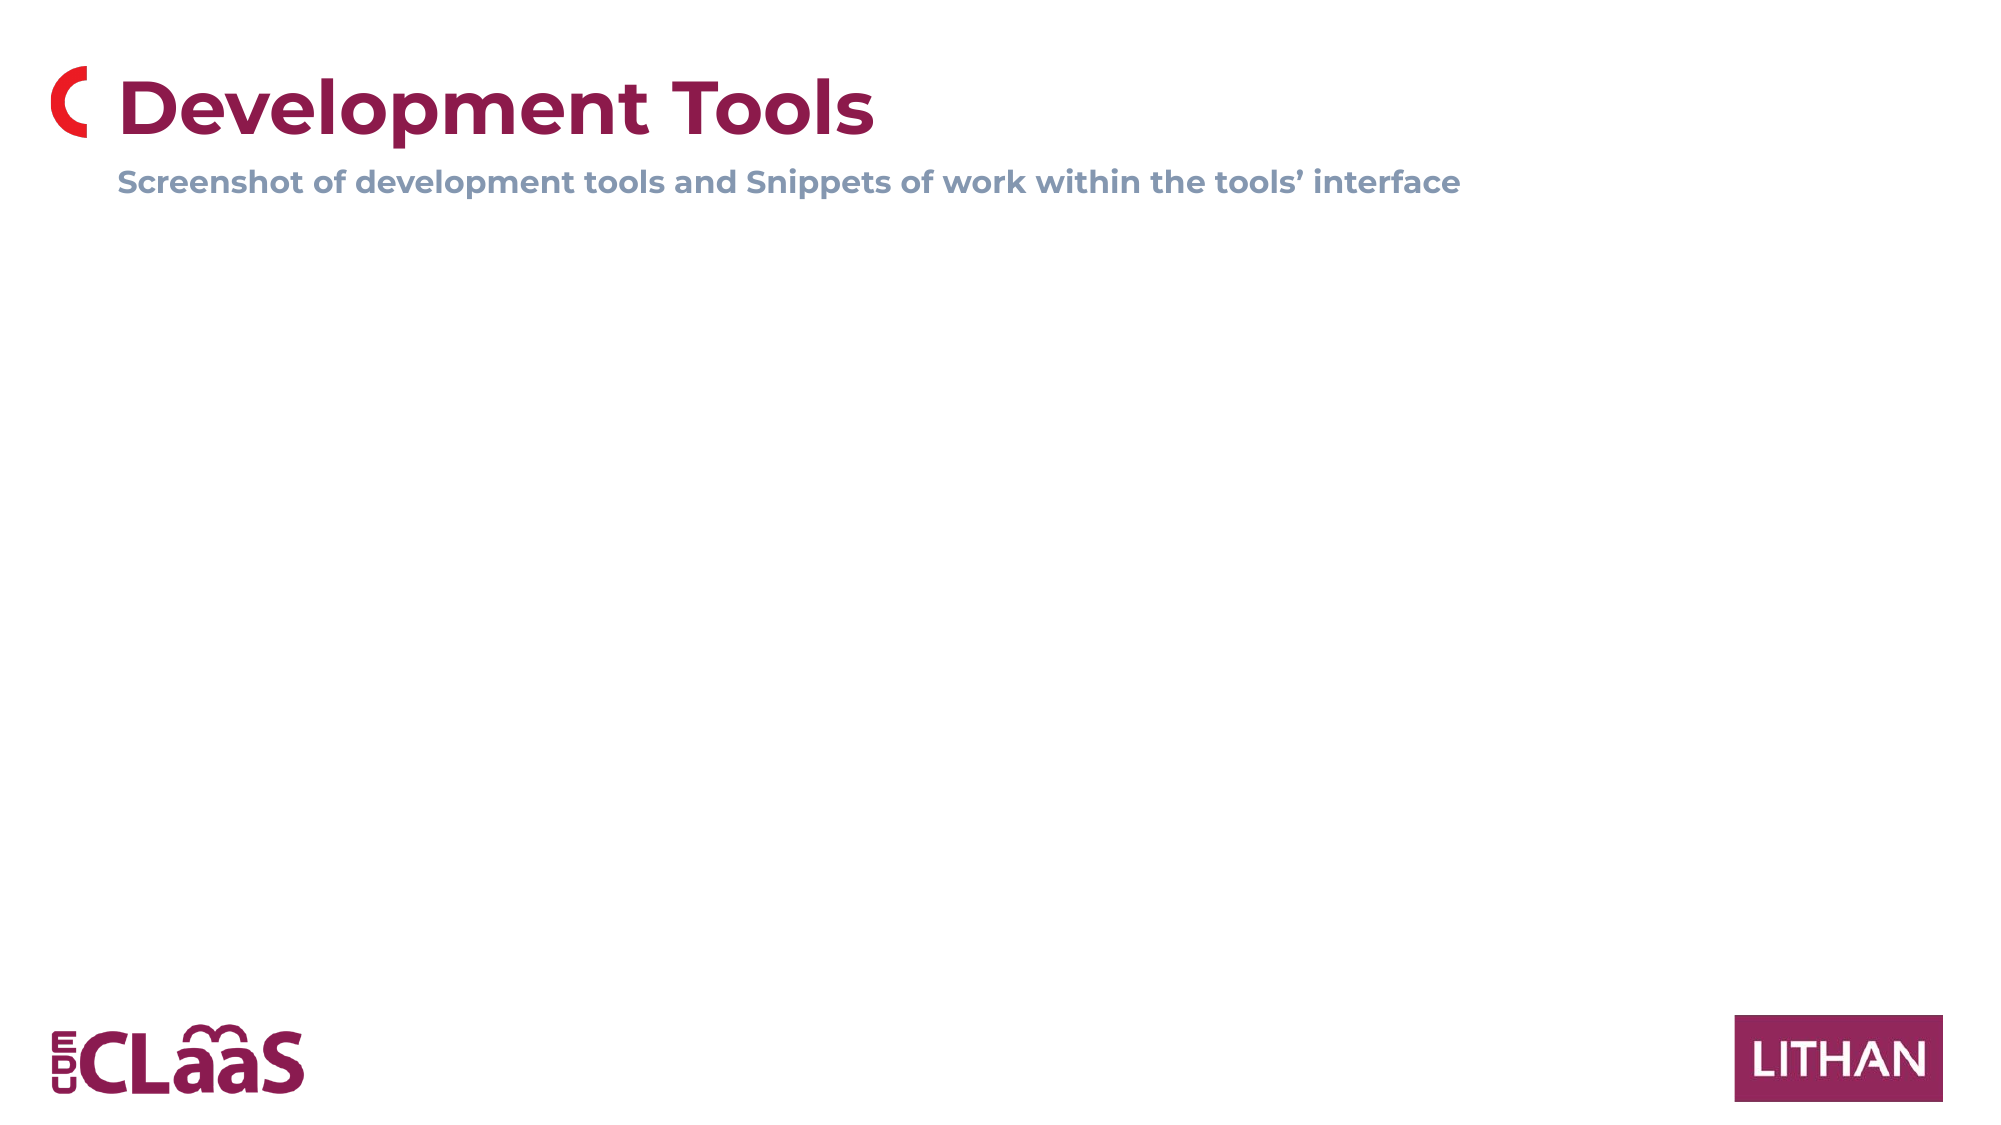

Development Tools
Screenshot of development tools and Snippets of work within the tools’ interface